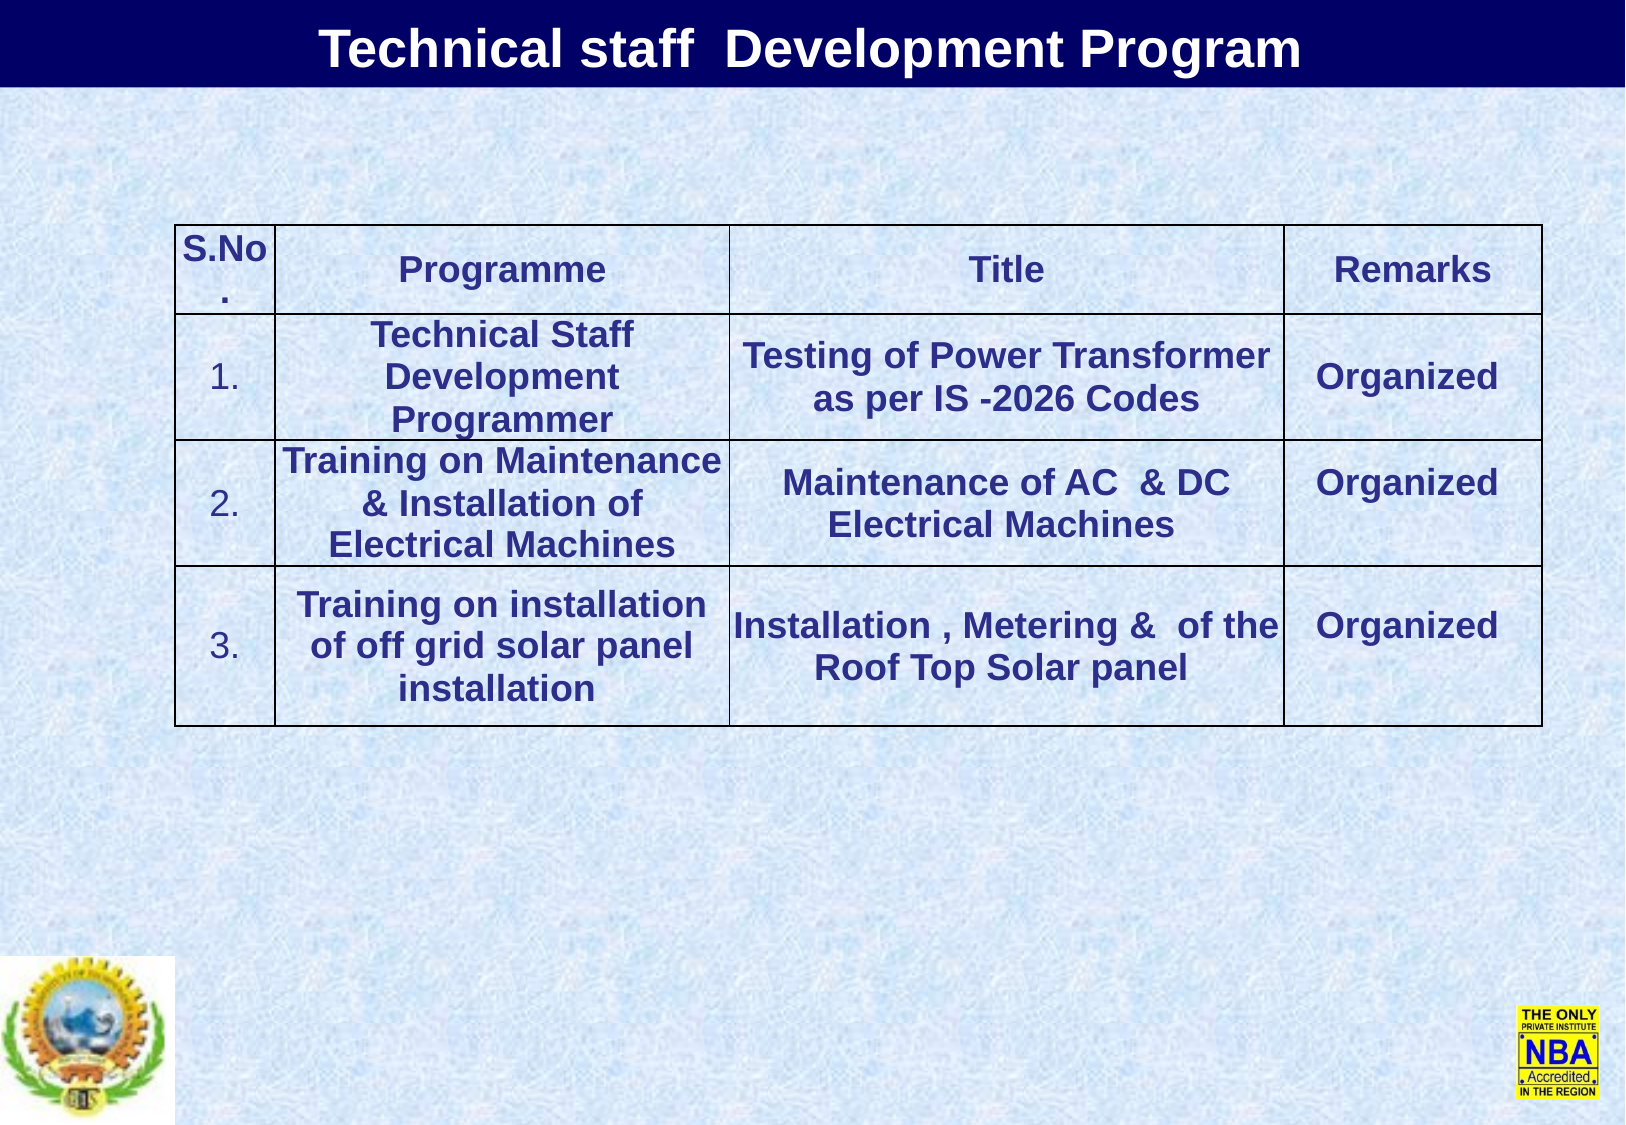

Technical staff  Development Program
| S.No. | Programme | Title | Remarks |
| --- | --- | --- | --- |
| 1. | Technical Staff Development Programmer | Testing of Power Transformer as per IS -2026 Codes | Organized |
| 2. | Training on Maintenance & Installation of Electrical Machines | Maintenance of AC & DC Electrical Machines | Organized |
| 3. | Training on installation of off grid solar panel installation | Installation , Metering & of the Roof Top Solar panel | Organized |